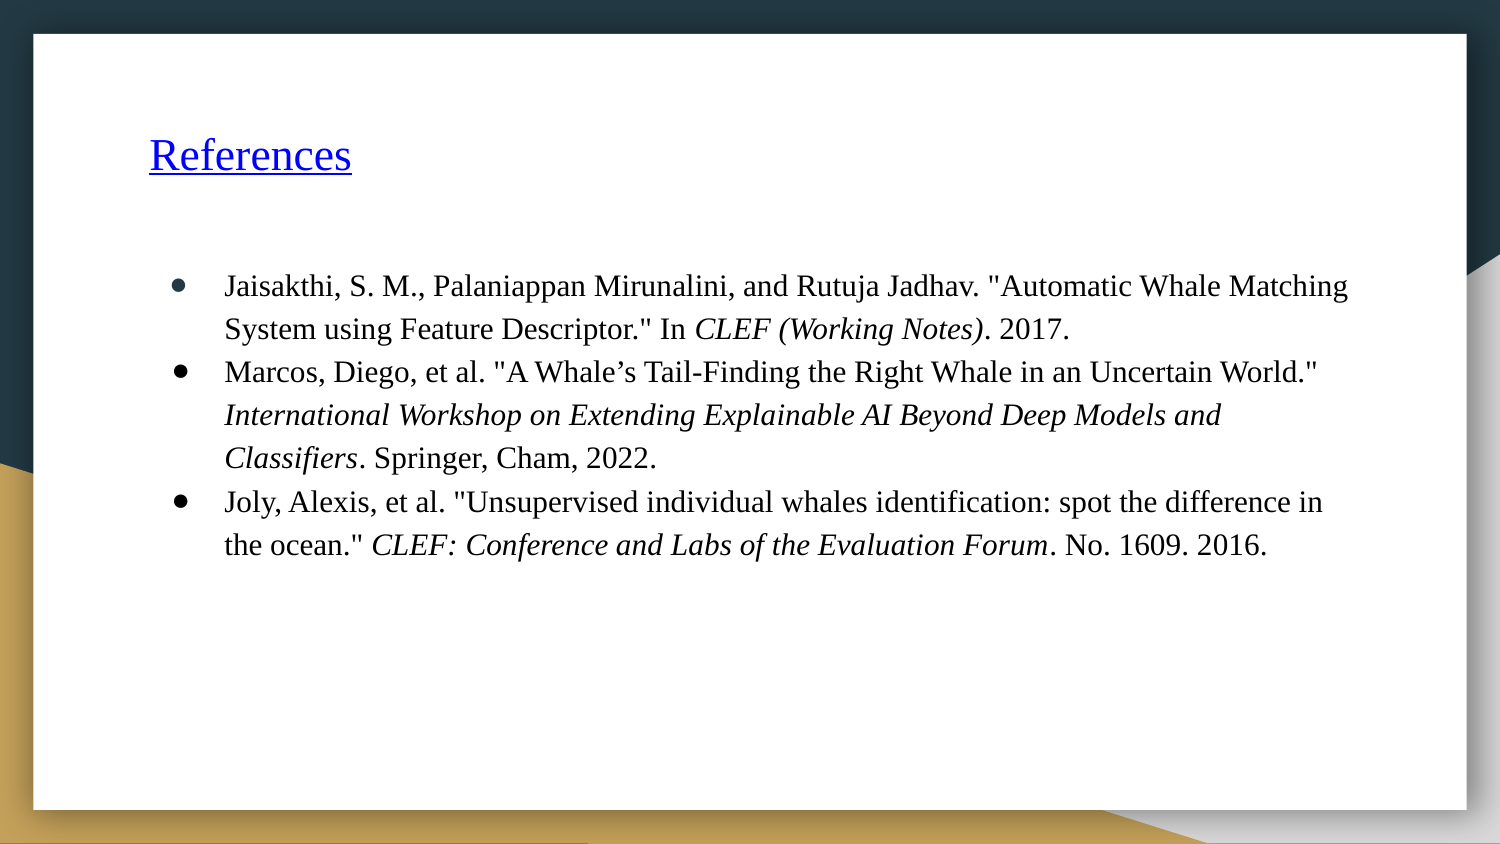

# References
Jaisakthi, S. M., Palaniappan Mirunalini, and Rutuja Jadhav. "Automatic Whale Matching System using Feature Descriptor." In CLEF (Working Notes). 2017.
Marcos, Diego, et al. "A Whale’s Tail-Finding the Right Whale in an Uncertain World." International Workshop on Extending Explainable AI Beyond Deep Models and Classifiers. Springer, Cham, 2022.
Joly, Alexis, et al. "Unsupervised individual whales identification: spot the difference in the ocean." CLEF: Conference and Labs of the Evaluation Forum. No. 1609. 2016.